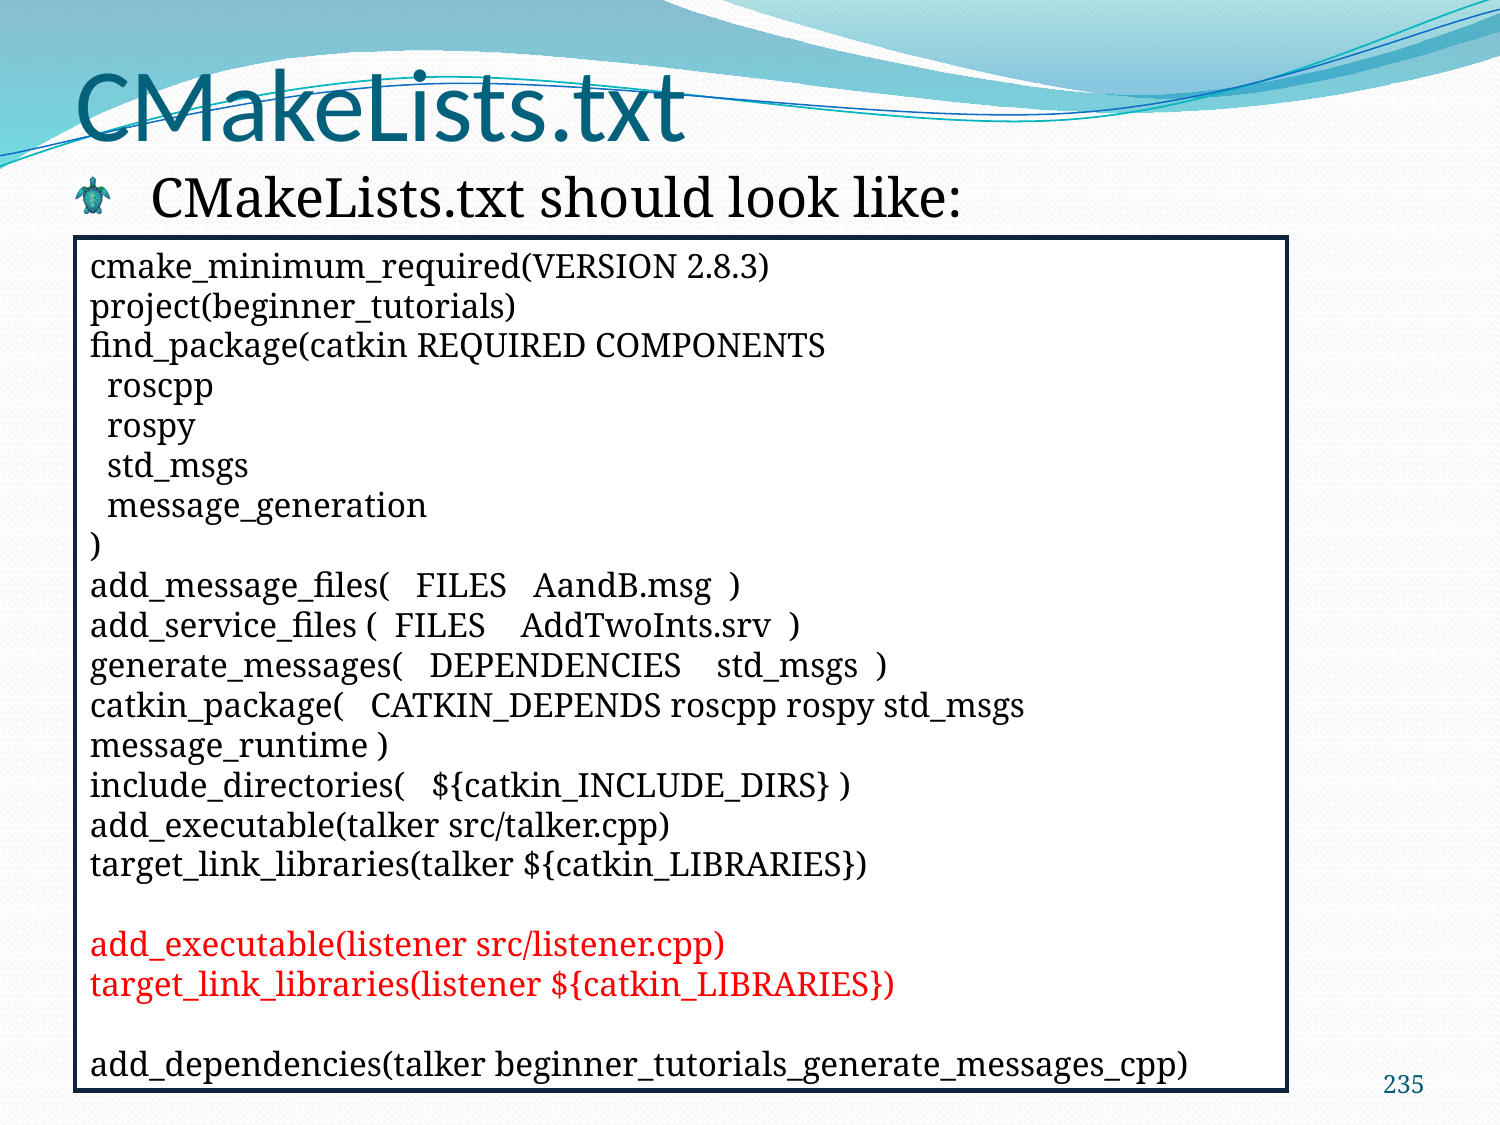

CMakeLists.txt
CMakeLists.txt should look like:
cmake_minimum_required(VERSION 2.8.3)
project(beginner_tutorials)
find_package(catkin REQUIRED COMPONENTS
  roscpp
  rospy
  std_msgs
  message_generation
)
add_message_files(   FILES   AandB.msg  )
add_service_files (  FILES    AddTwoInts.srv  )
generate_messages(   DEPENDENCIES    std_msgs  )
catkin_package(   CATKIN_DEPENDS roscpp rospy std_msgs message_runtime )
include_directories(   ${catkin_INCLUDE_DIRS} )
add_executable(talker src/talker.cpp)
target_link_libraries(talker ${catkin_LIBRARIES})

add_executable(listener src/listener.cpp)
target_link_libraries(listener ${catkin_LIBRARIES})

add_dependencies(talker beginner_tutorials_generate_messages_cpp)
235